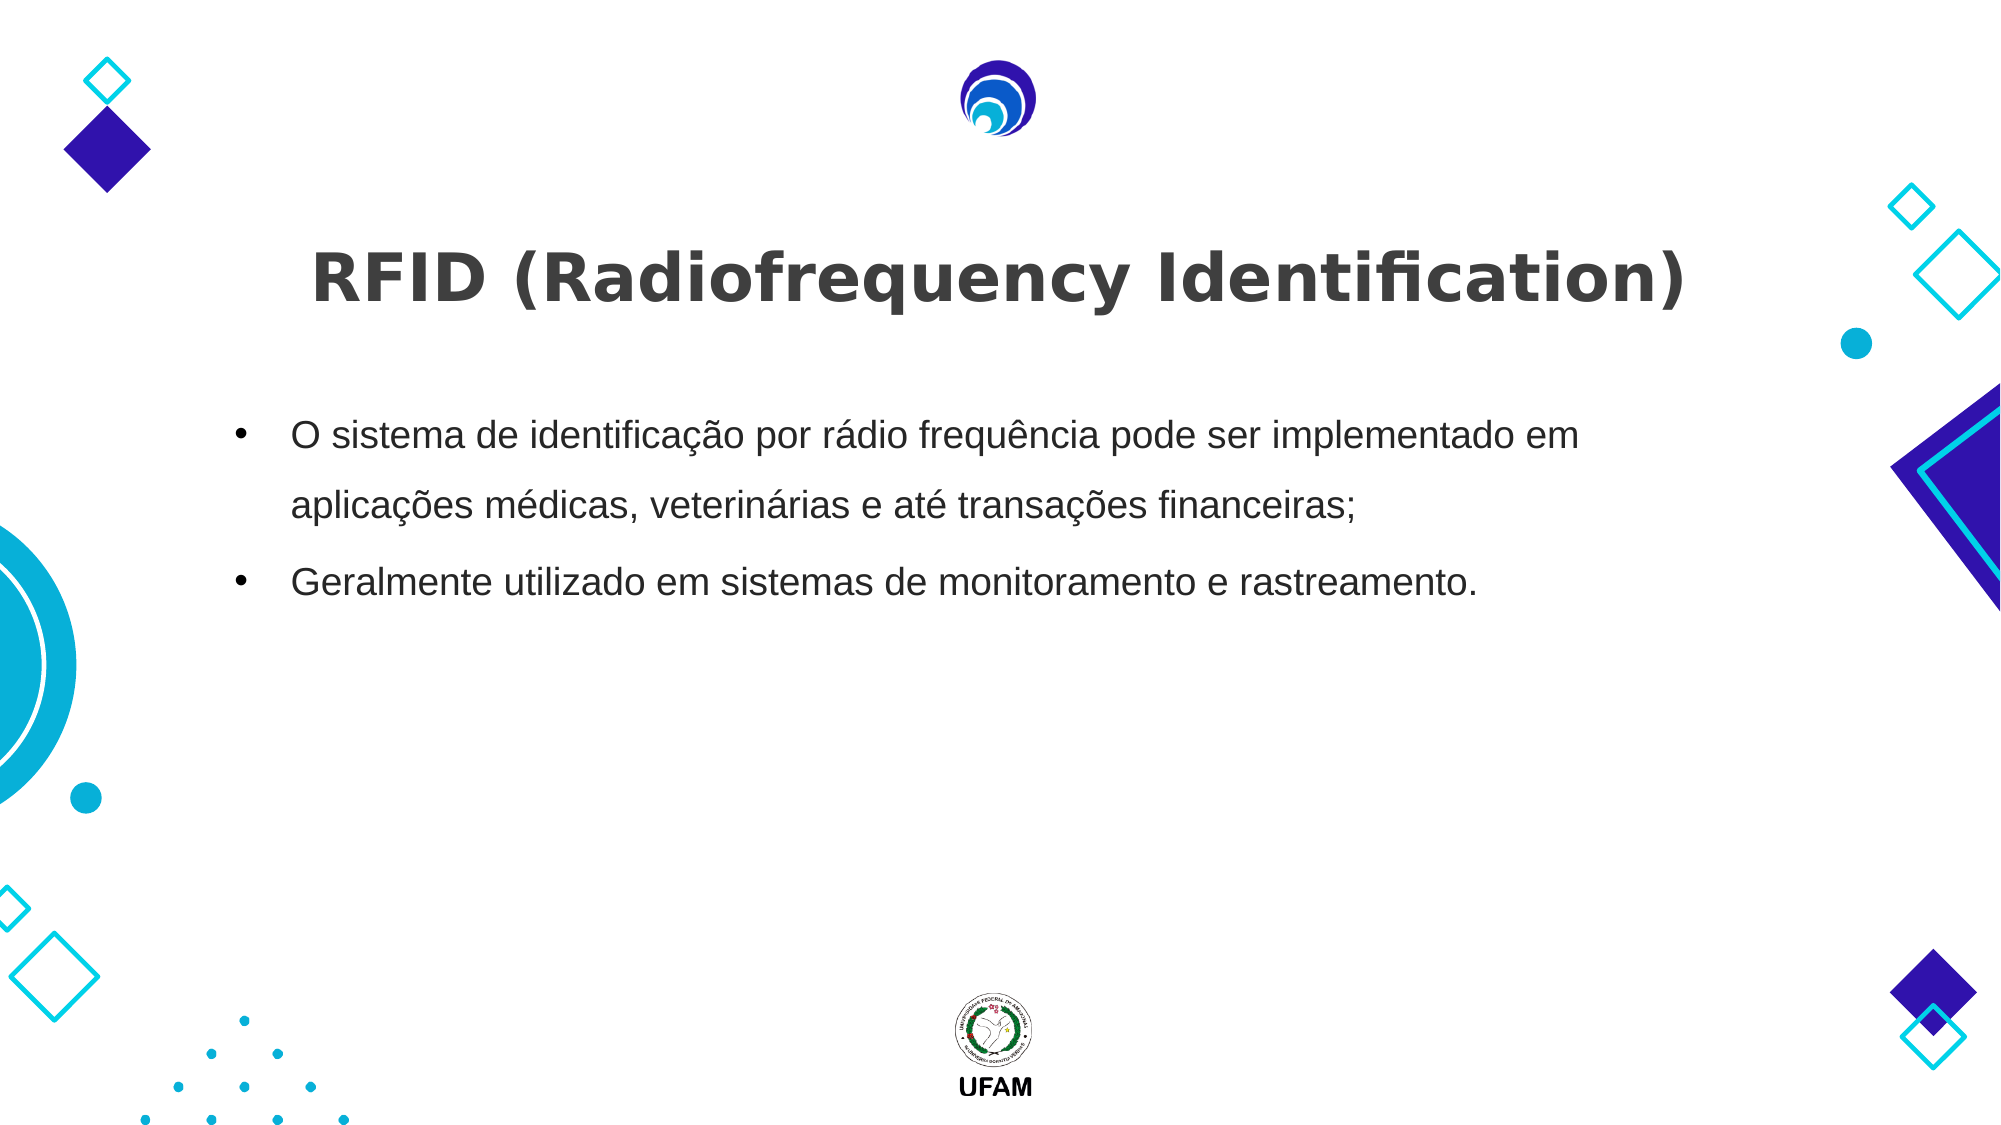

# RFID (Radiofrequency Identification)
O sistema de identificação por rádio frequência pode ser implementado em aplicações médicas, veterinárias e até transações financeiras;
Geralmente utilizado em sistemas de monitoramento e rastreamento.